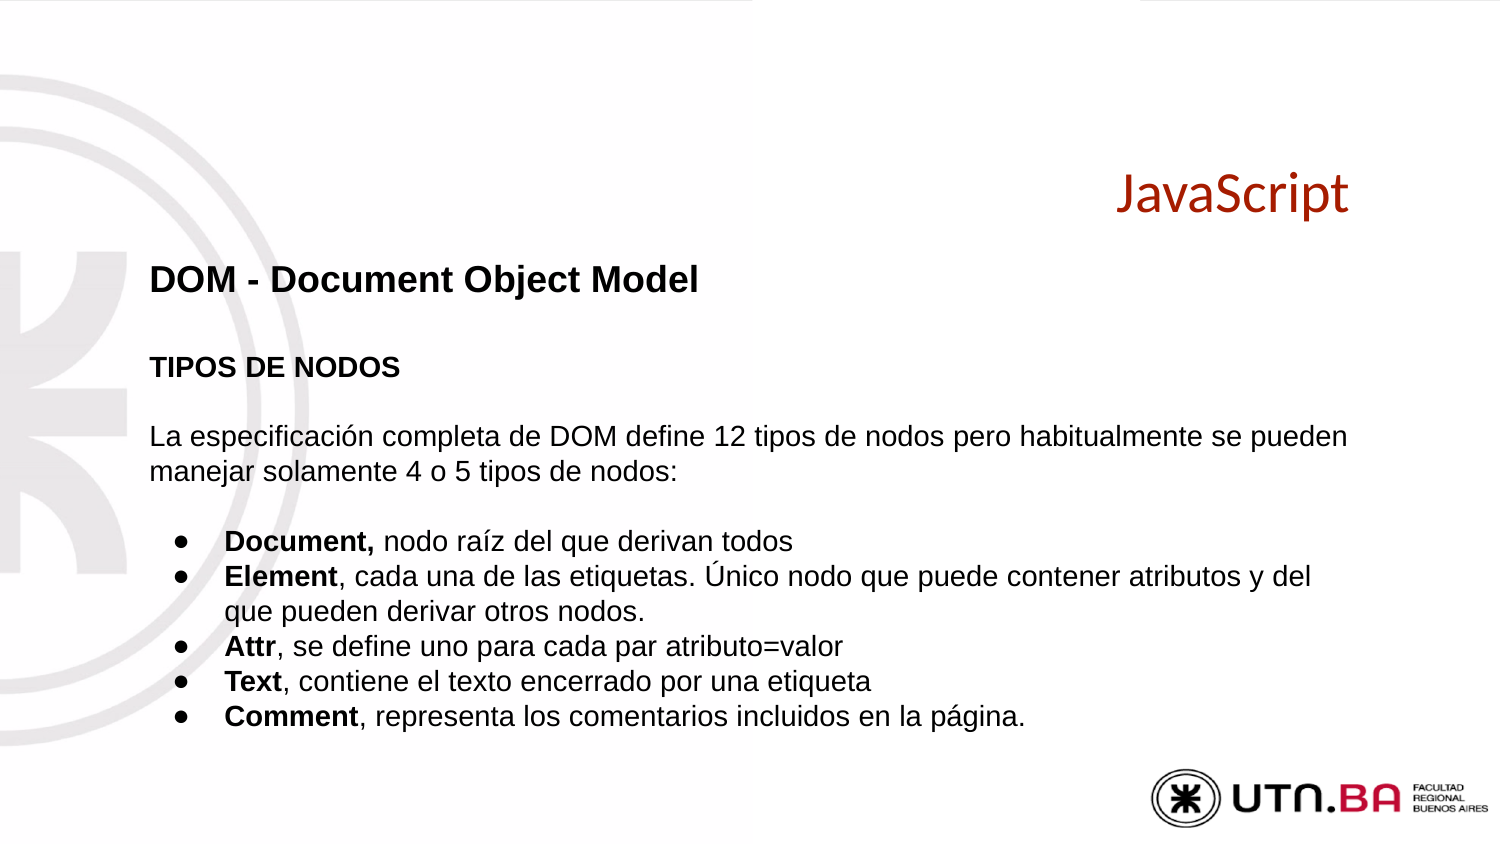

# JavaScript

DOM - Document Object Model
TIPOS DE NODOS

La especificación completa de DOM define 12 tipos de nodos pero habitualmente se pueden manejar solamente 4 o 5 tipos de nodos:

Document, nodo raíz del que derivan todos
Element, cada una de las etiquetas. Único nodo que puede contener atributos y del que pueden derivar otros nodos.
Attr, se define uno para cada par atributo=valor
Text, contiene el texto encerrado por una etiqueta
Comment, representa los comentarios incluidos en la página.